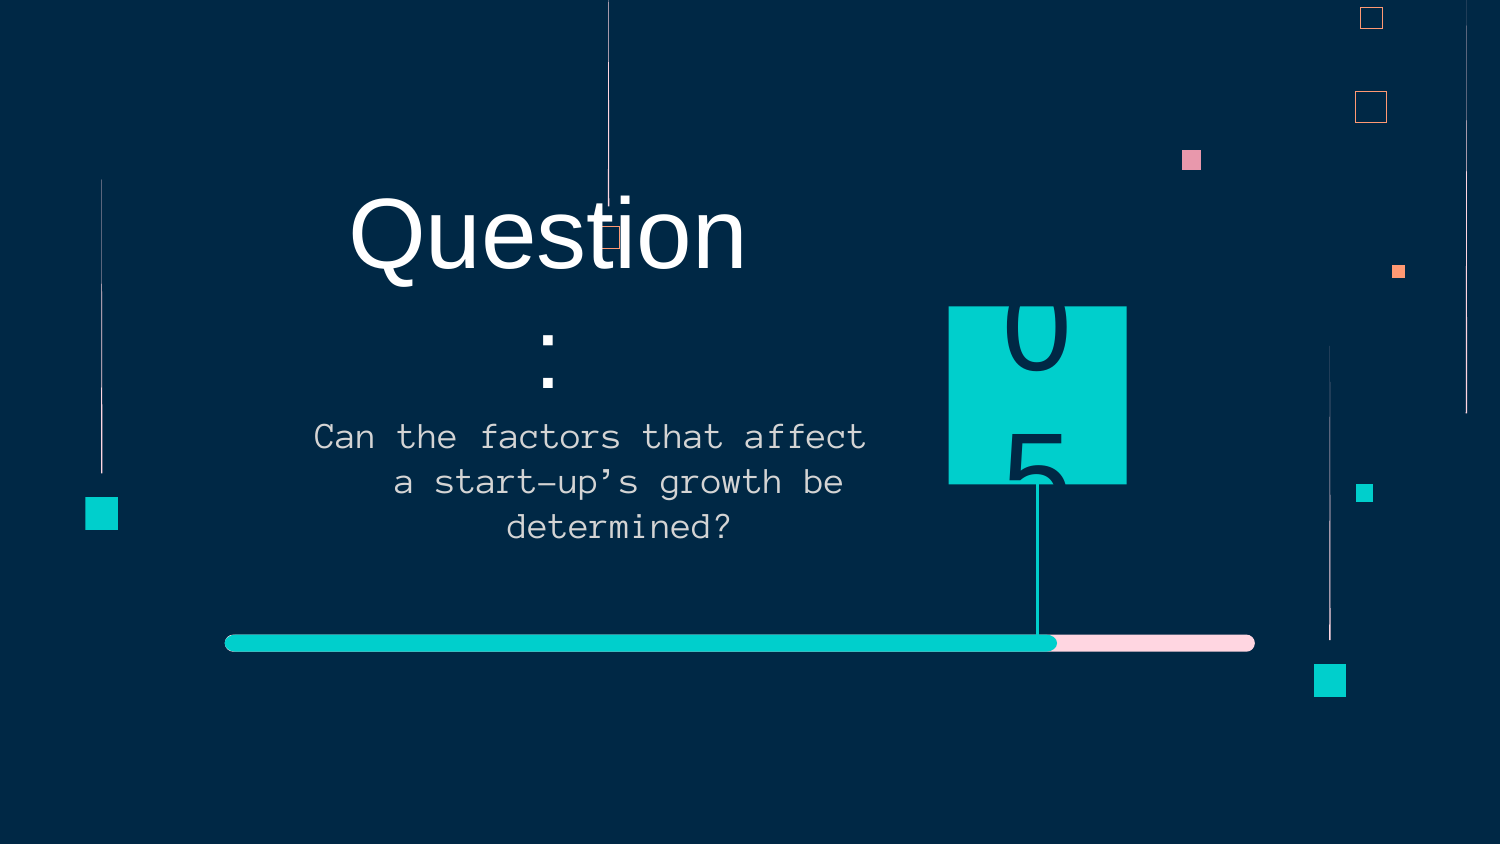

# Question:

05
Can the factors that affect a start-up’s growth be determined?